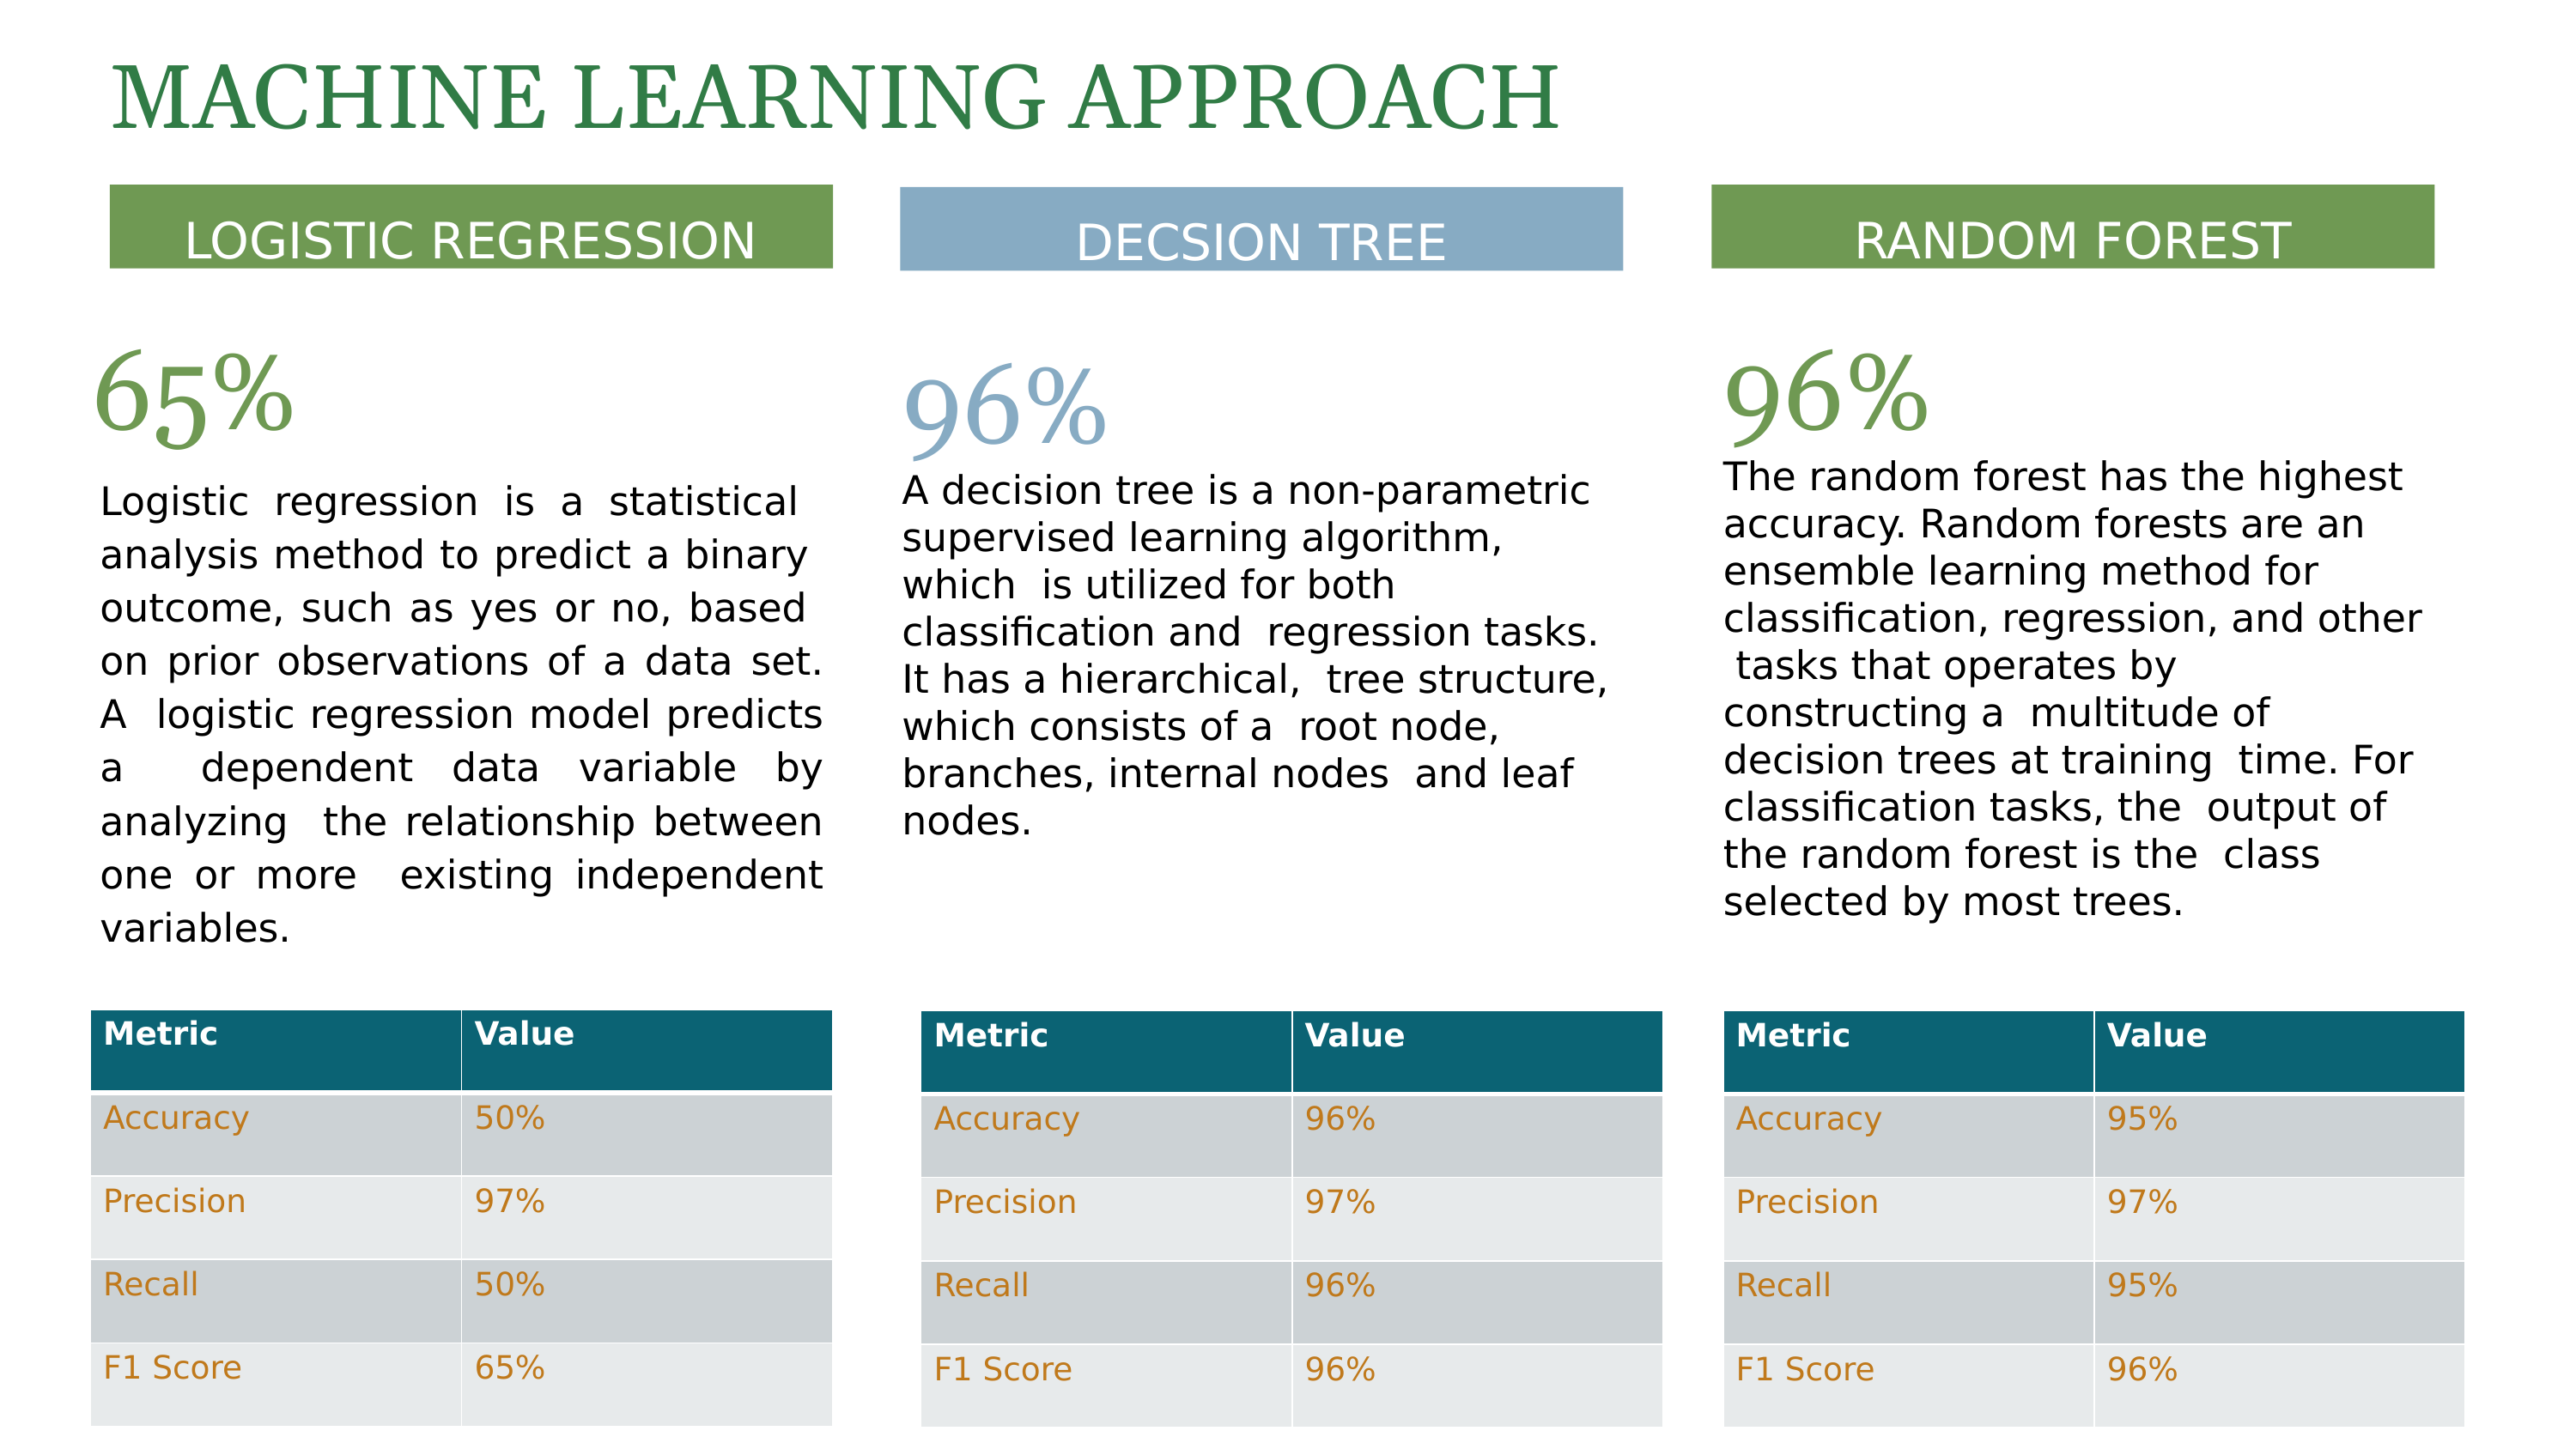

# MACHINE LEARNING APPROACH
LOGISTIC REGRESSION
RANDOM FOREST
DECSION TREE
65%
96%
The random forest has the highest  accuracy. Random forests are an  ensemble learning method for  classification, regression, and other  tasks that operates by constructing a  multitude of decision trees at training  time. For classification tasks, the  output of the random forest is the  class selected by most trees.
96%
A decision tree is a non-parametric  supervised learning algorithm, which  is utilized for both classification and  regression tasks. It has a hierarchical,  tree structure, which consists of a  root node, branches, internal nodes  and leaf nodes.
Logistic regression is a statistical  analysis method to predict a binary  outcome, such as yes or no, based  on prior observations of a data set. A  logistic regression model predicts a  dependent data variable by analyzing  the relationship between one or more  existing independent variables.
| Metric | Value |
| --- | --- |
| Accuracy | 50% |
| Precision | 97% |
| Recall | 50% |
| F1 Score | 65% |
| Metric | Value |
| --- | --- |
| Accuracy | 96% |
| Precision | 97% |
| Recall | 96% |
| F1 Score | 96% |
| Metric | Value |
| --- | --- |
| Accuracy | 95% |
| Precision | 97% |
| Recall | 95% |
| F1 Score | 96% |